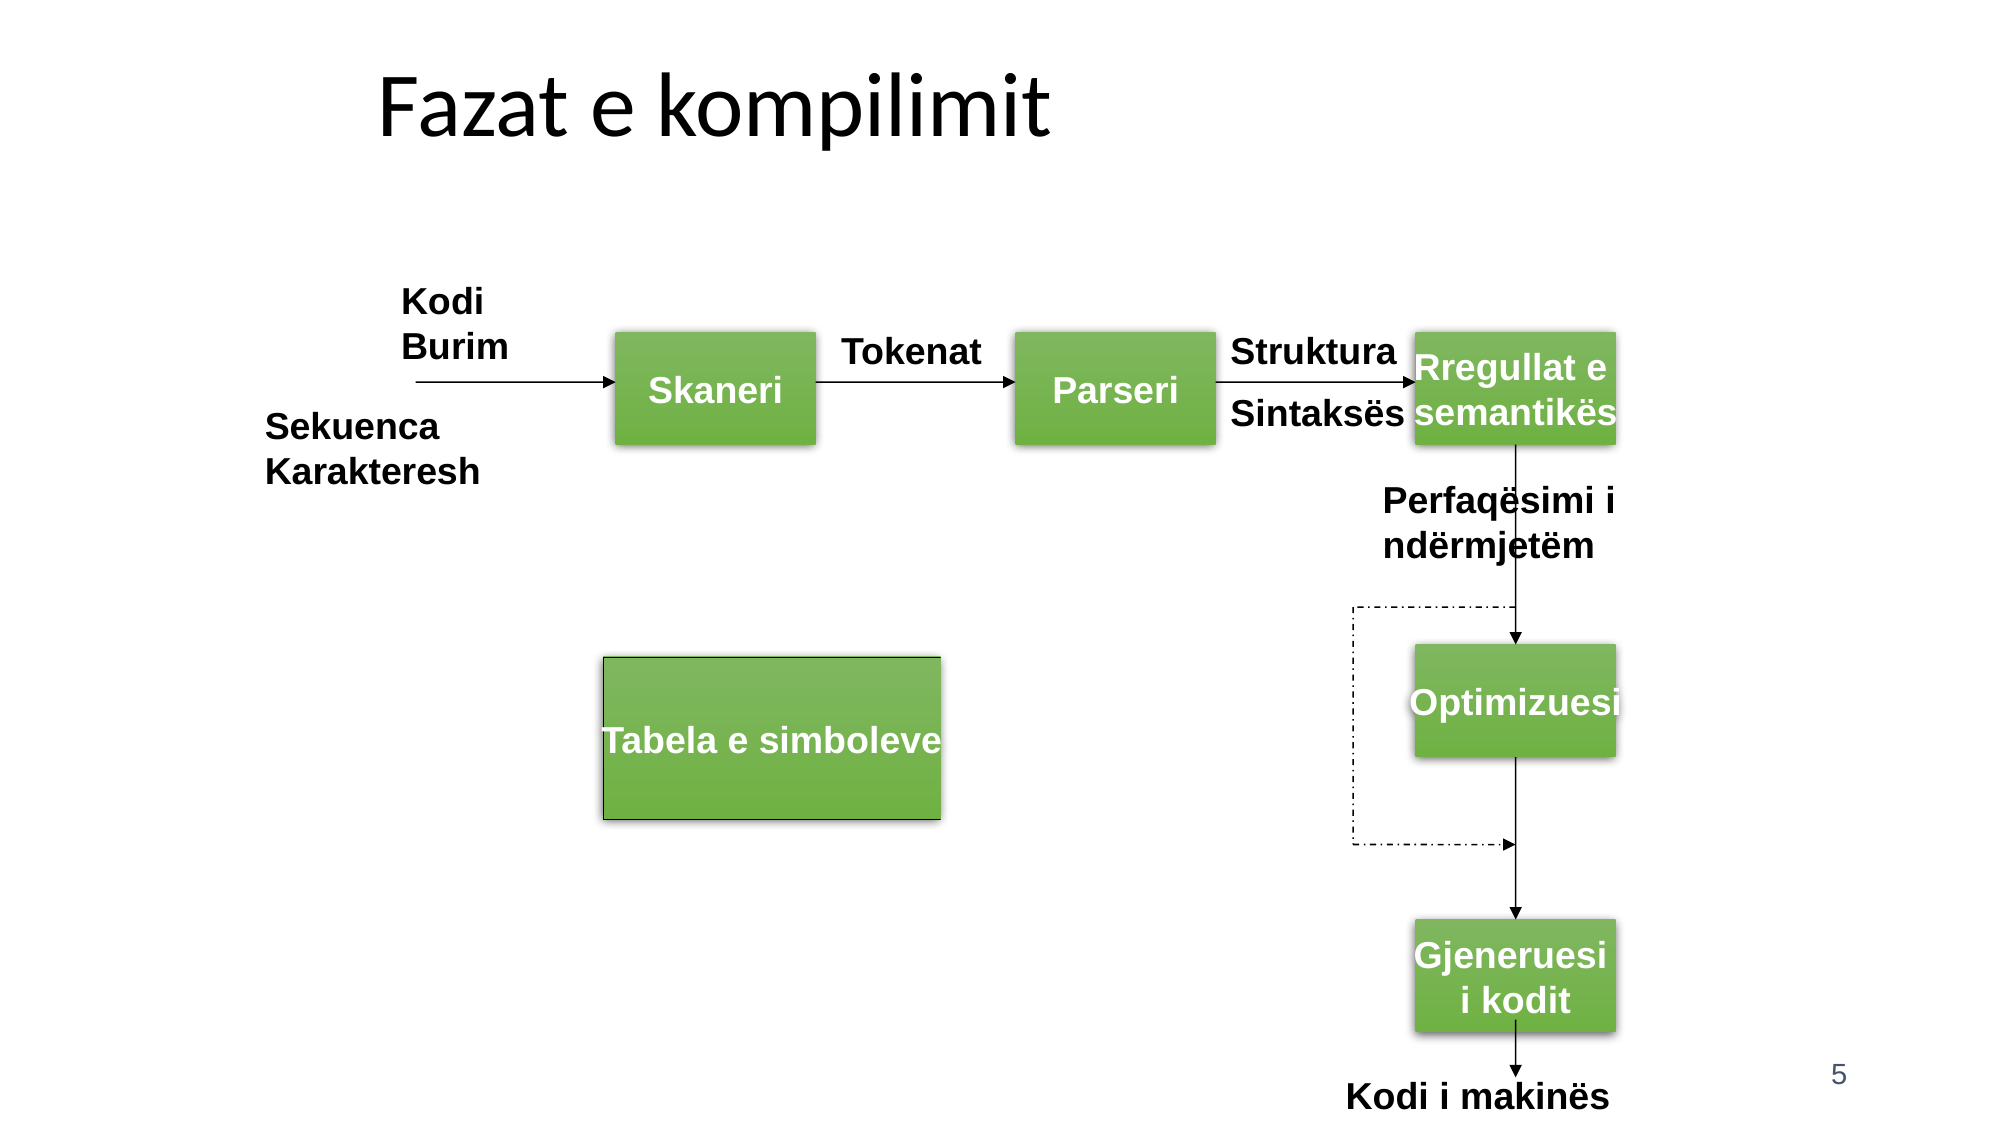

# Fazat e kompilimit
Kodi
Burim
Tokenat
Struktura
Skaneri
Parseri
Rregullat e
semantikës

Sintaksës
Sekuenca Karakteresh

Perfaqësimi i
ndërmjetëm

Optimizuesi
Tabela e simboleve

Gjeneruesi
i kodit

5
Kodi i makinës